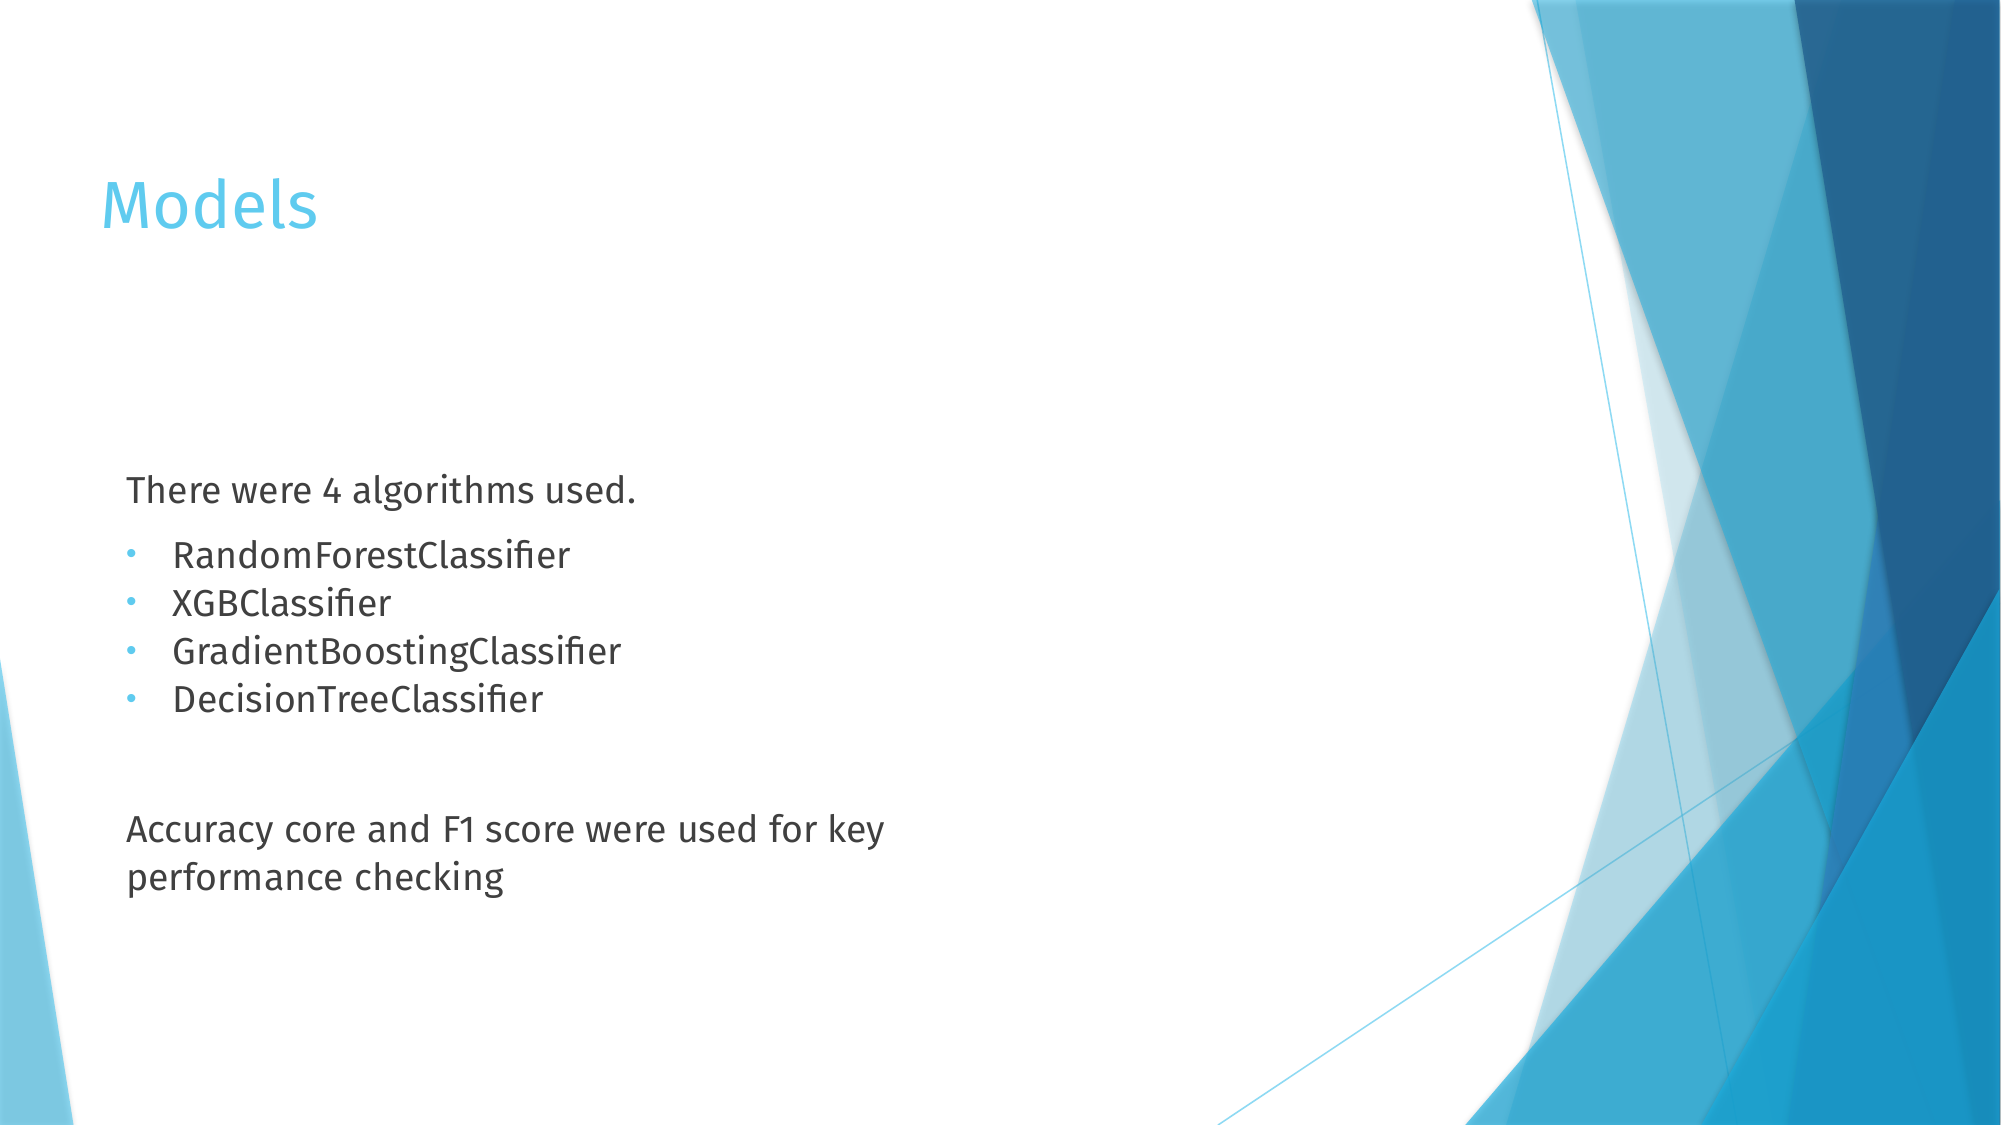

# Models
There were 4 algorithms used.
RandomForestClassifier
XGBClassifier
GradientBoostingClassifier
DecisionTreeClassifier

Accuracy core and F1 score were used for key performance checking